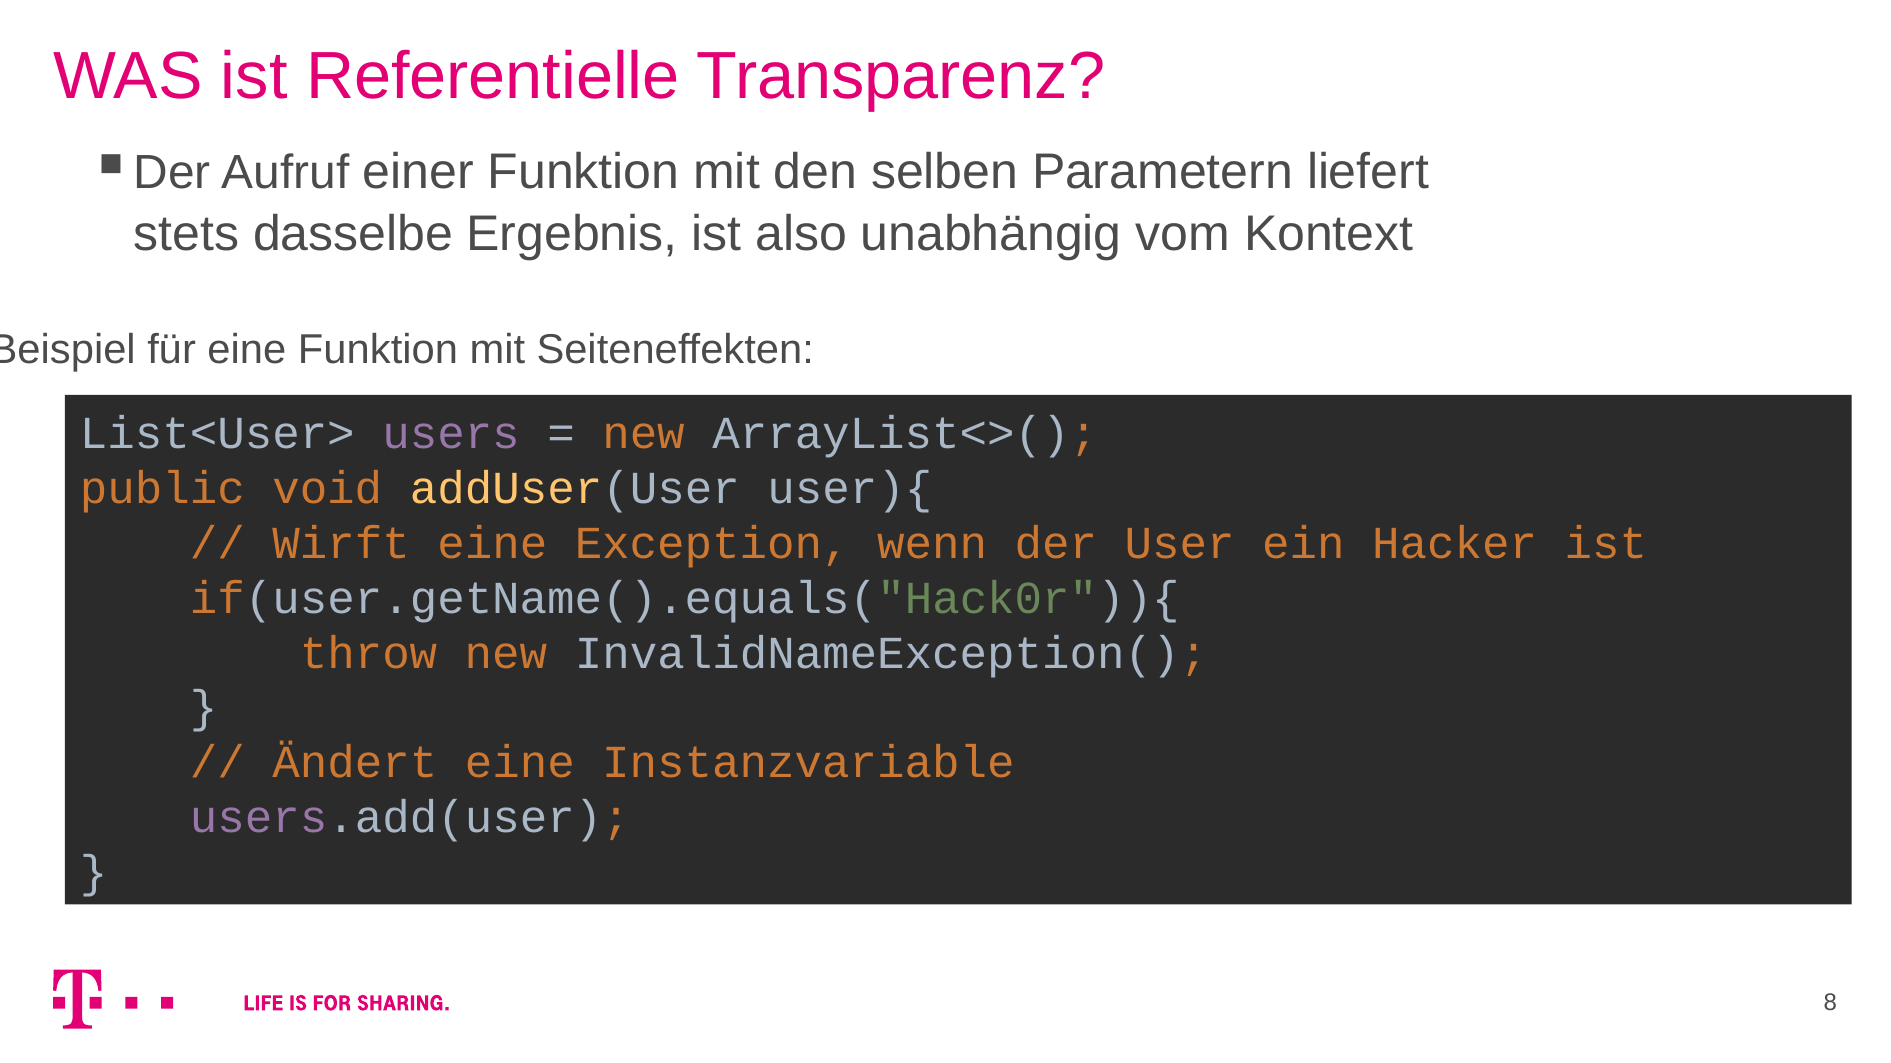

# WAS ist Referentielle Transparenz?
Der Aufruf einer Funktion mit den selben Parametern liefert stets dasselbe Ergebnis, ist also unabhängig vom Kontext
Beispiel für eine Funktion mit Seiteneffekten:
List<User> users = new ArrayList<>();
public void addUser(User user){
    // Wirft eine Exception, wenn der User ein Hacker ist
    if(user.getName().equals("Hack0r")){
        throw new InvalidNameException();
    }
    // Ändert eine Instanzvariable
    users.add(user);
}
8